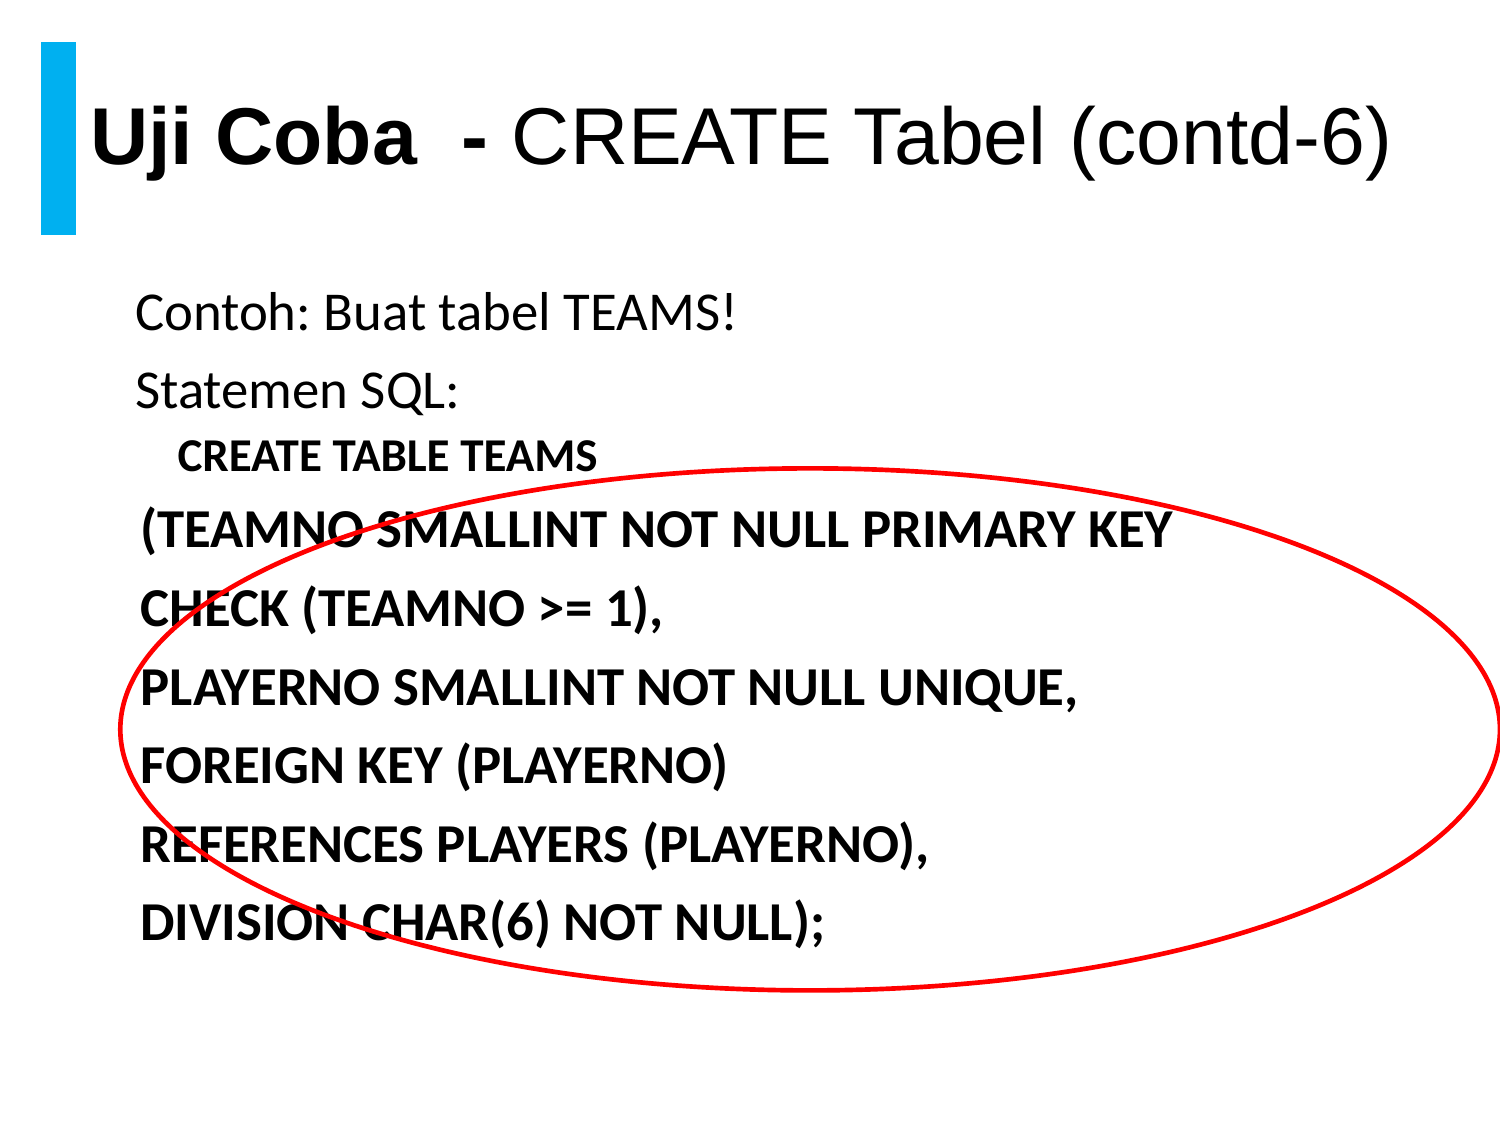

Uji Coba  - CREATE Tabel (contd-6)
Contoh: Buat tabel TEAMS!
Statemen SQL:
	CREATE TABLE TEAMS
	(TEAMNO SMALLINT NOT NULL PRIMARY KEY
	CHECK (TEAMNO >= 1),
	PLAYERNO SMALLINT NOT NULL UNIQUE,
	FOREIGN KEY (PLAYERNO)
	REFERENCES PLAYERS (PLAYERNO),
	DIVISION CHAR(6) NOT NULL);